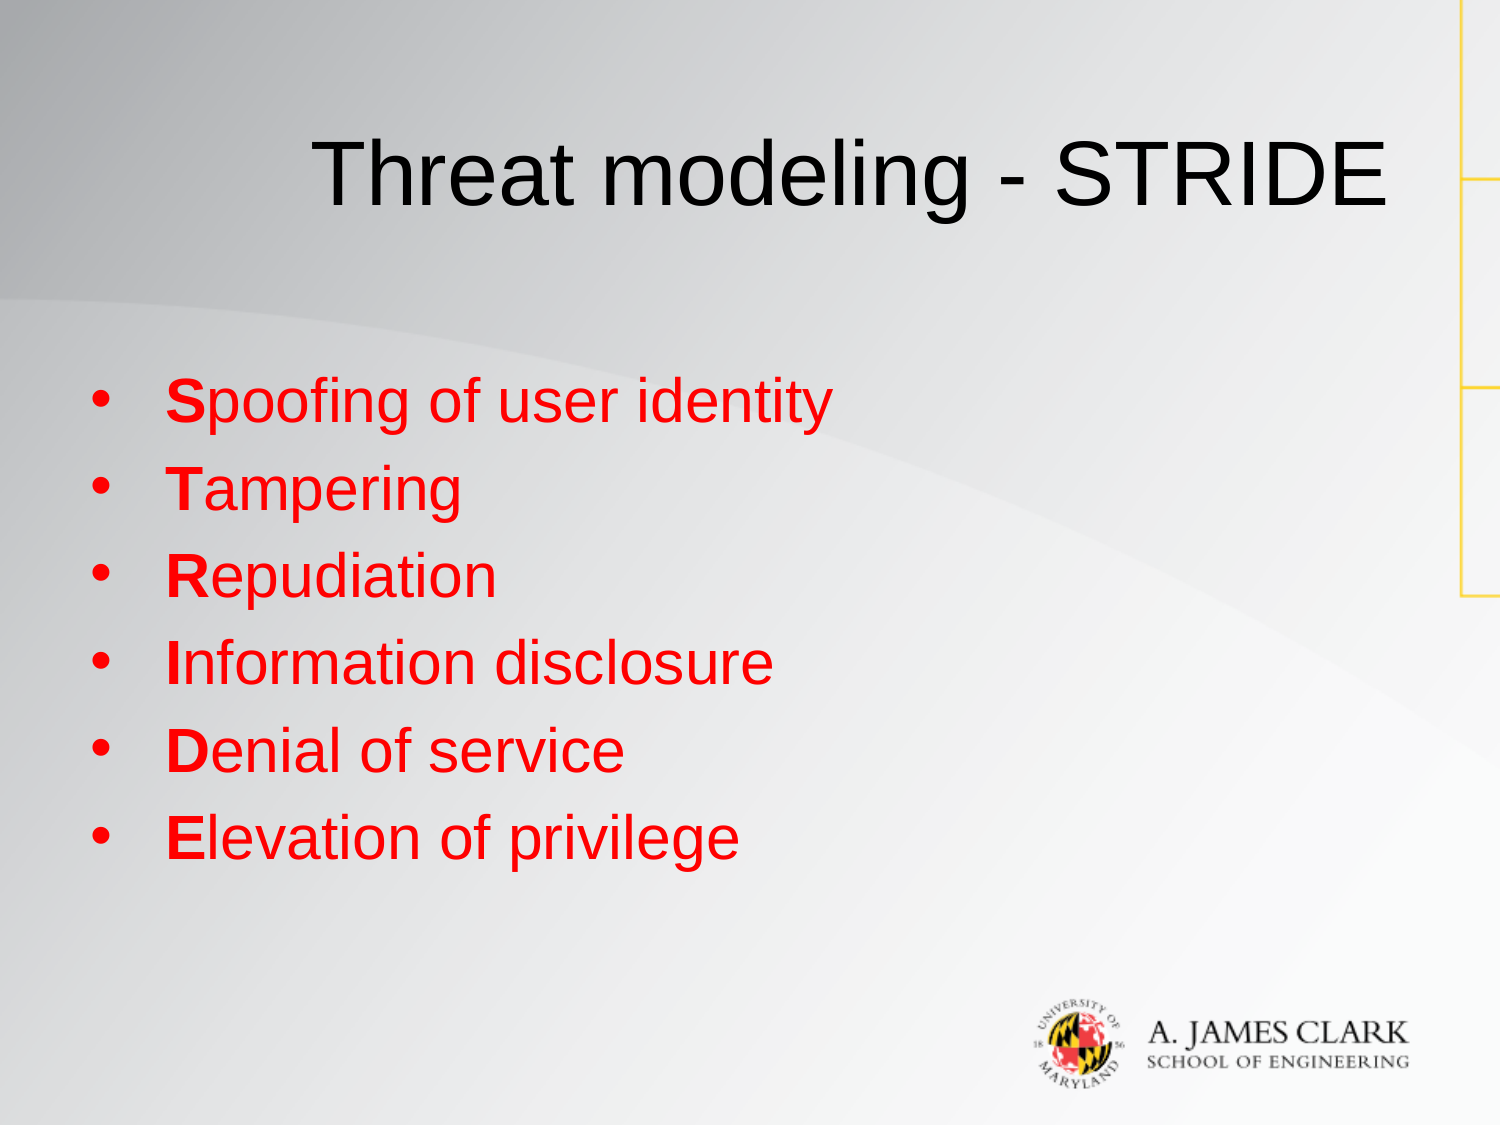

# Threat modeling - STRIDE
Spoofing of user identity
Tampering
Repudiation
Information disclosure
Denial of service
Elevation of privilege